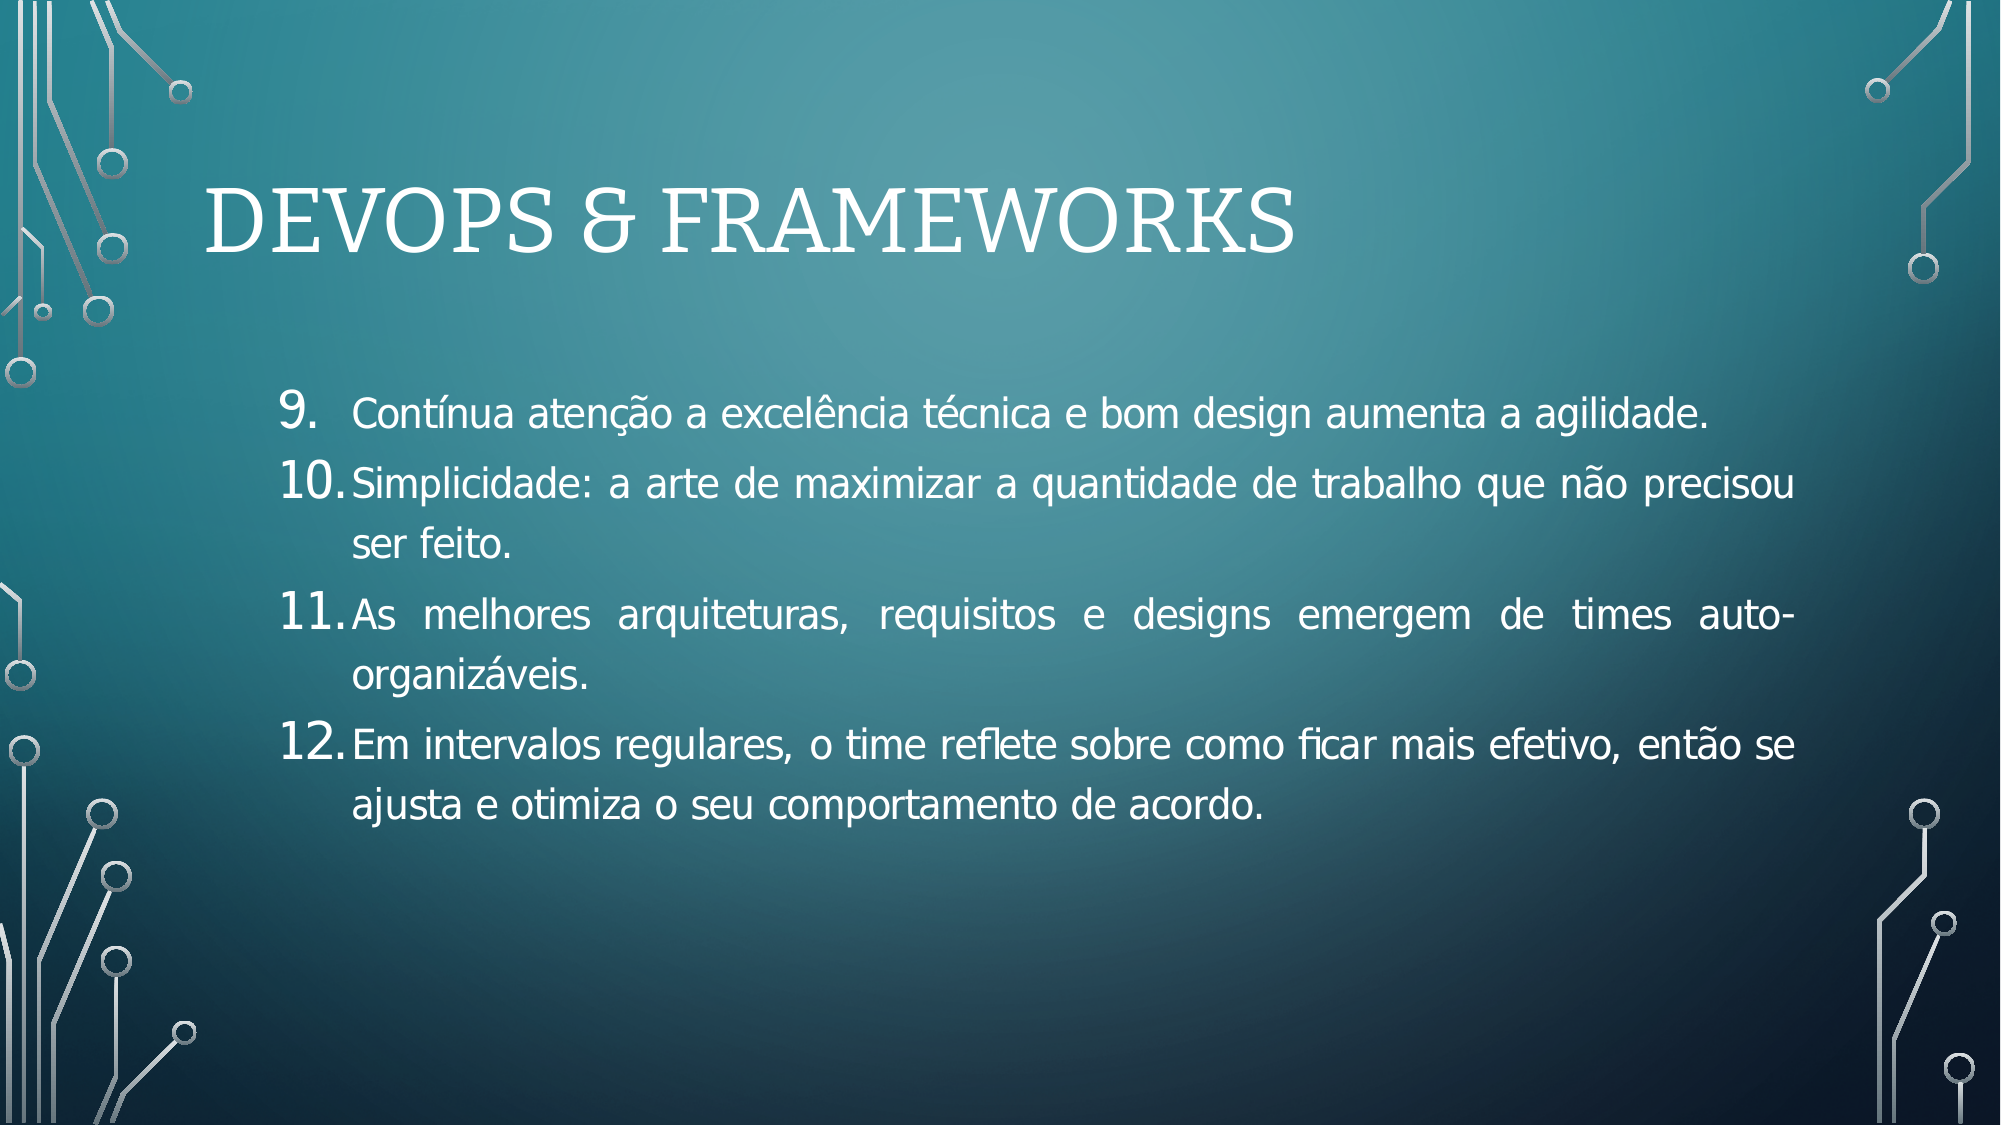

# DEVOPS & FRAMEWORKS
Contínua atenção a excelência técnica e bom design aumenta a agilidade.
Simplicidade: a arte de maximizar a quantidade de trabalho que não precisou ser feito.
As melhores arquiteturas, requisitos e designs emergem de times auto-organizáveis.
Em intervalos regulares, o time reflete sobre como ficar mais efetivo, então se ajusta e otimiza o seu comportamento de acordo.